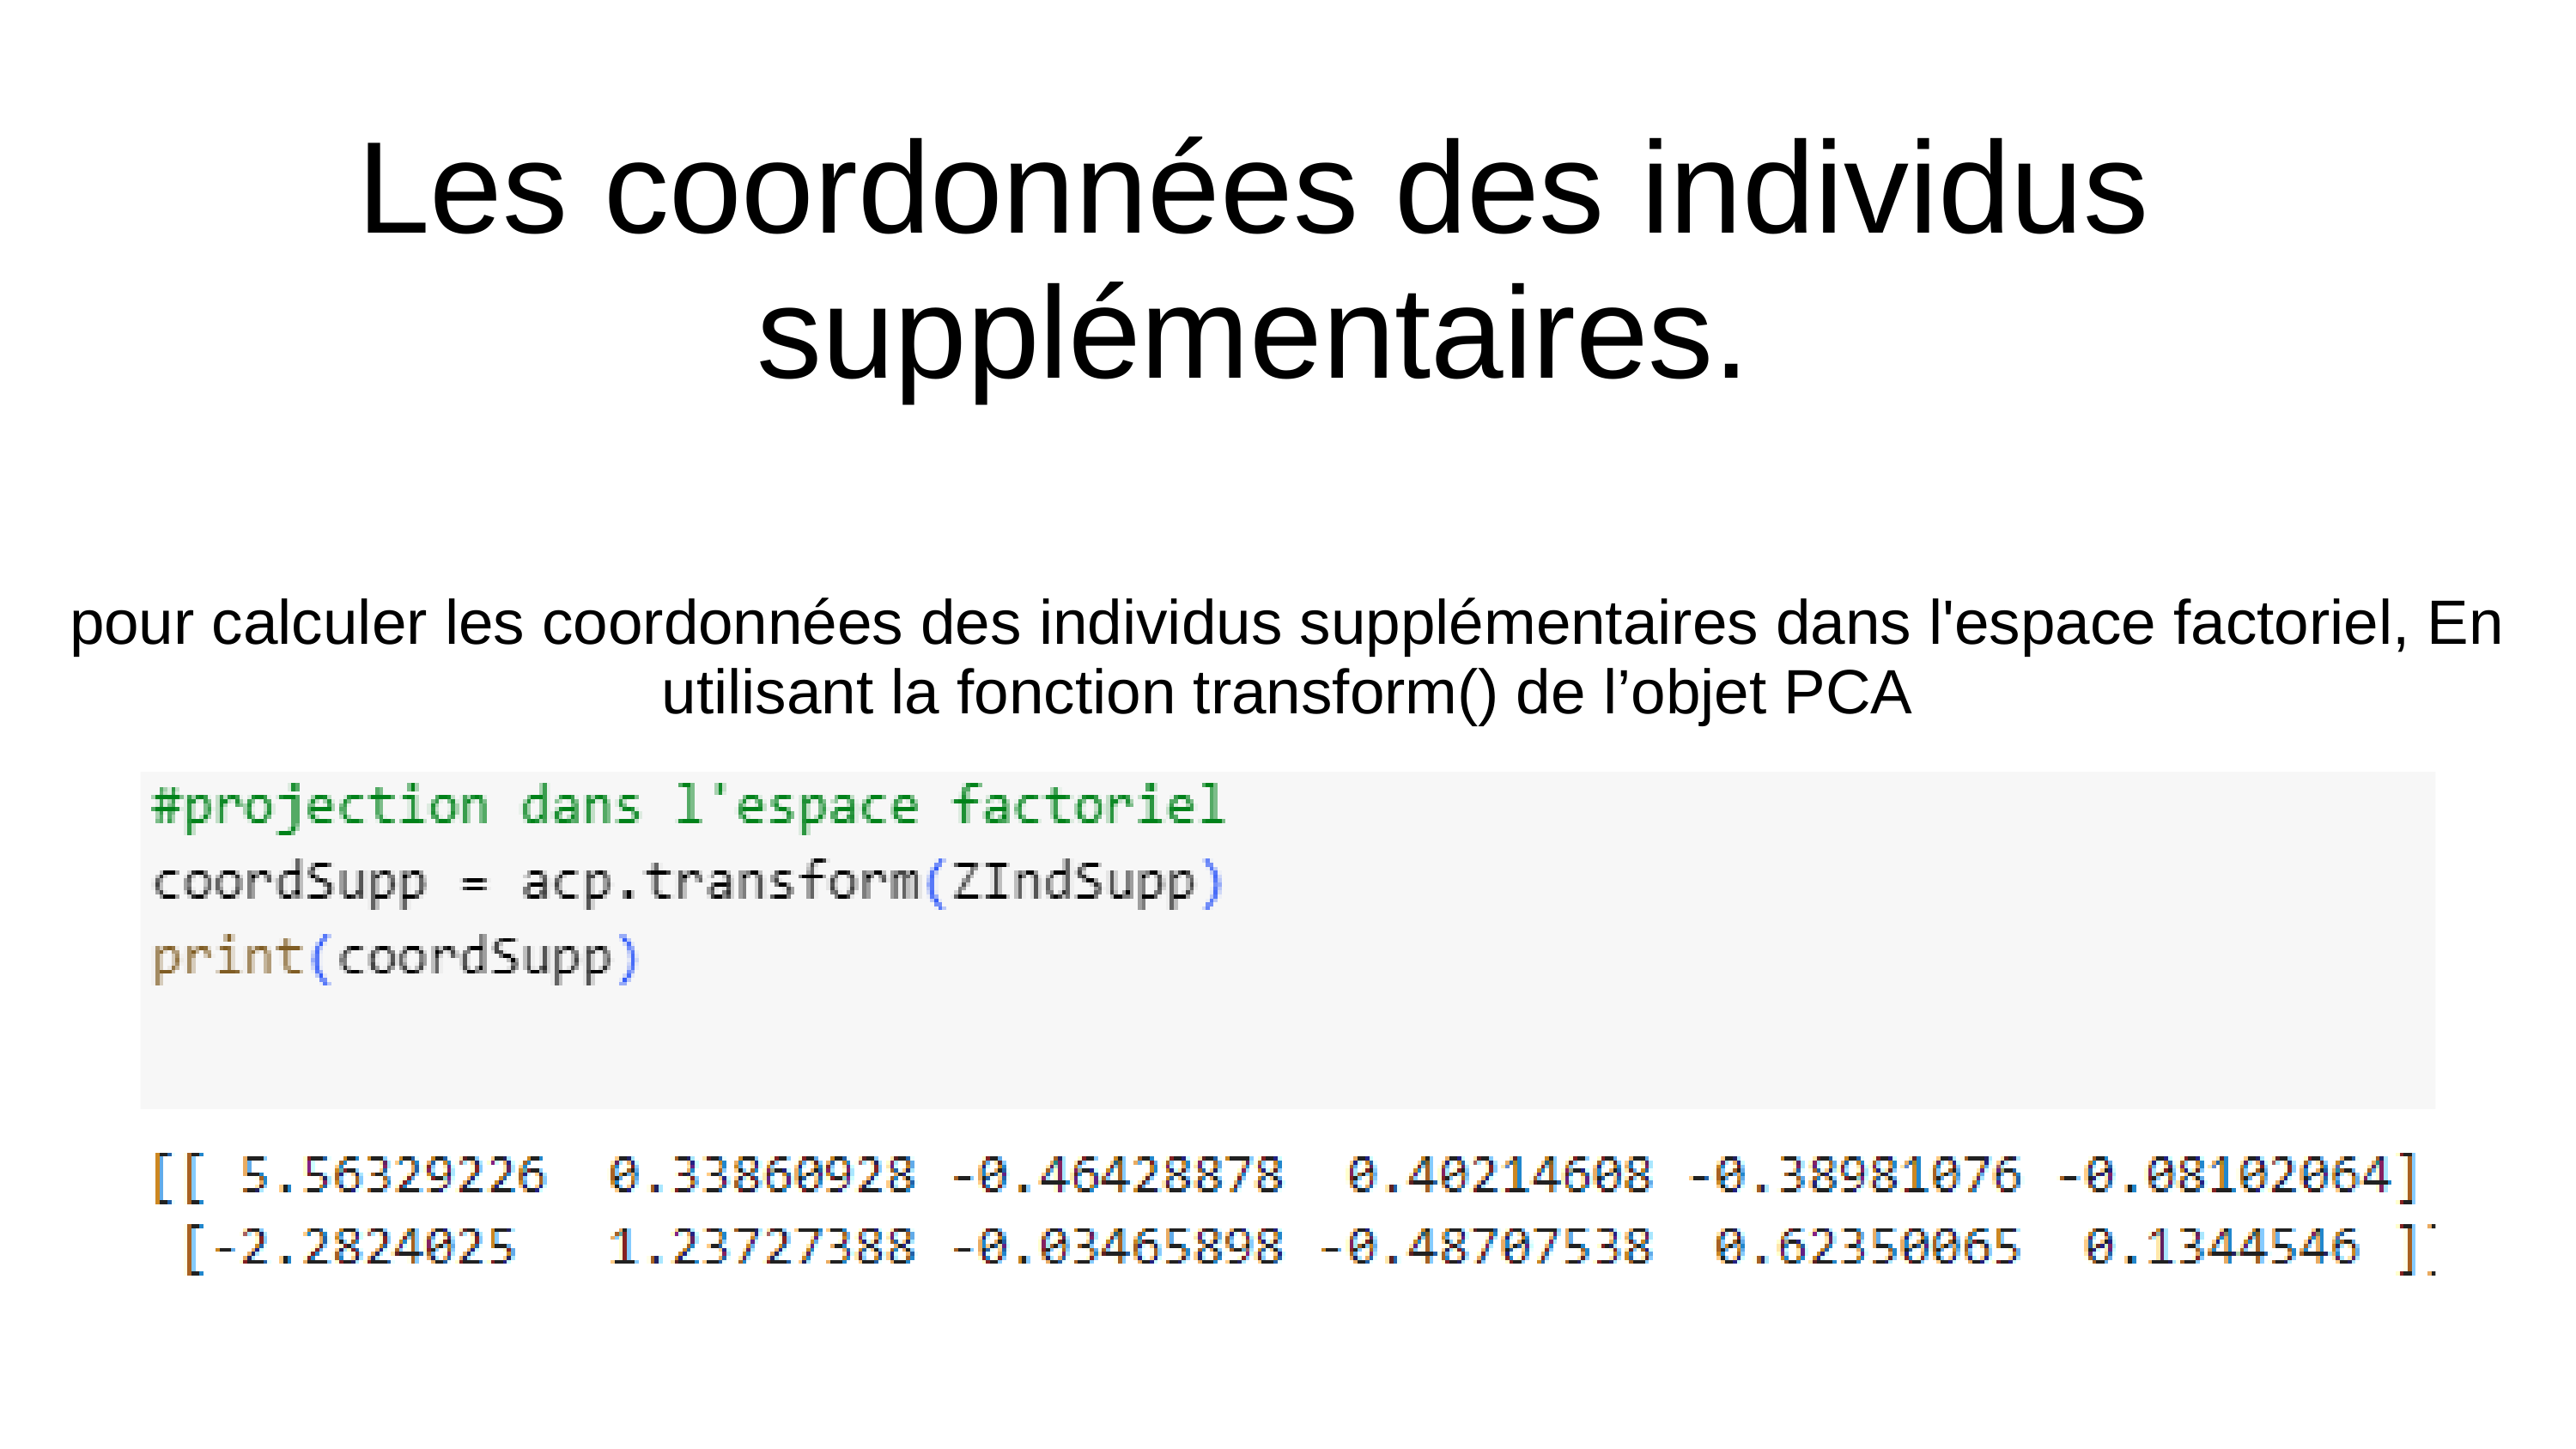

Les coordonnées des individus supplémentaires.
pour calculer les coordonnées des individus supplémentaires dans l'espace factoriel, En utilisant la fonction transform() de l’objet PCA